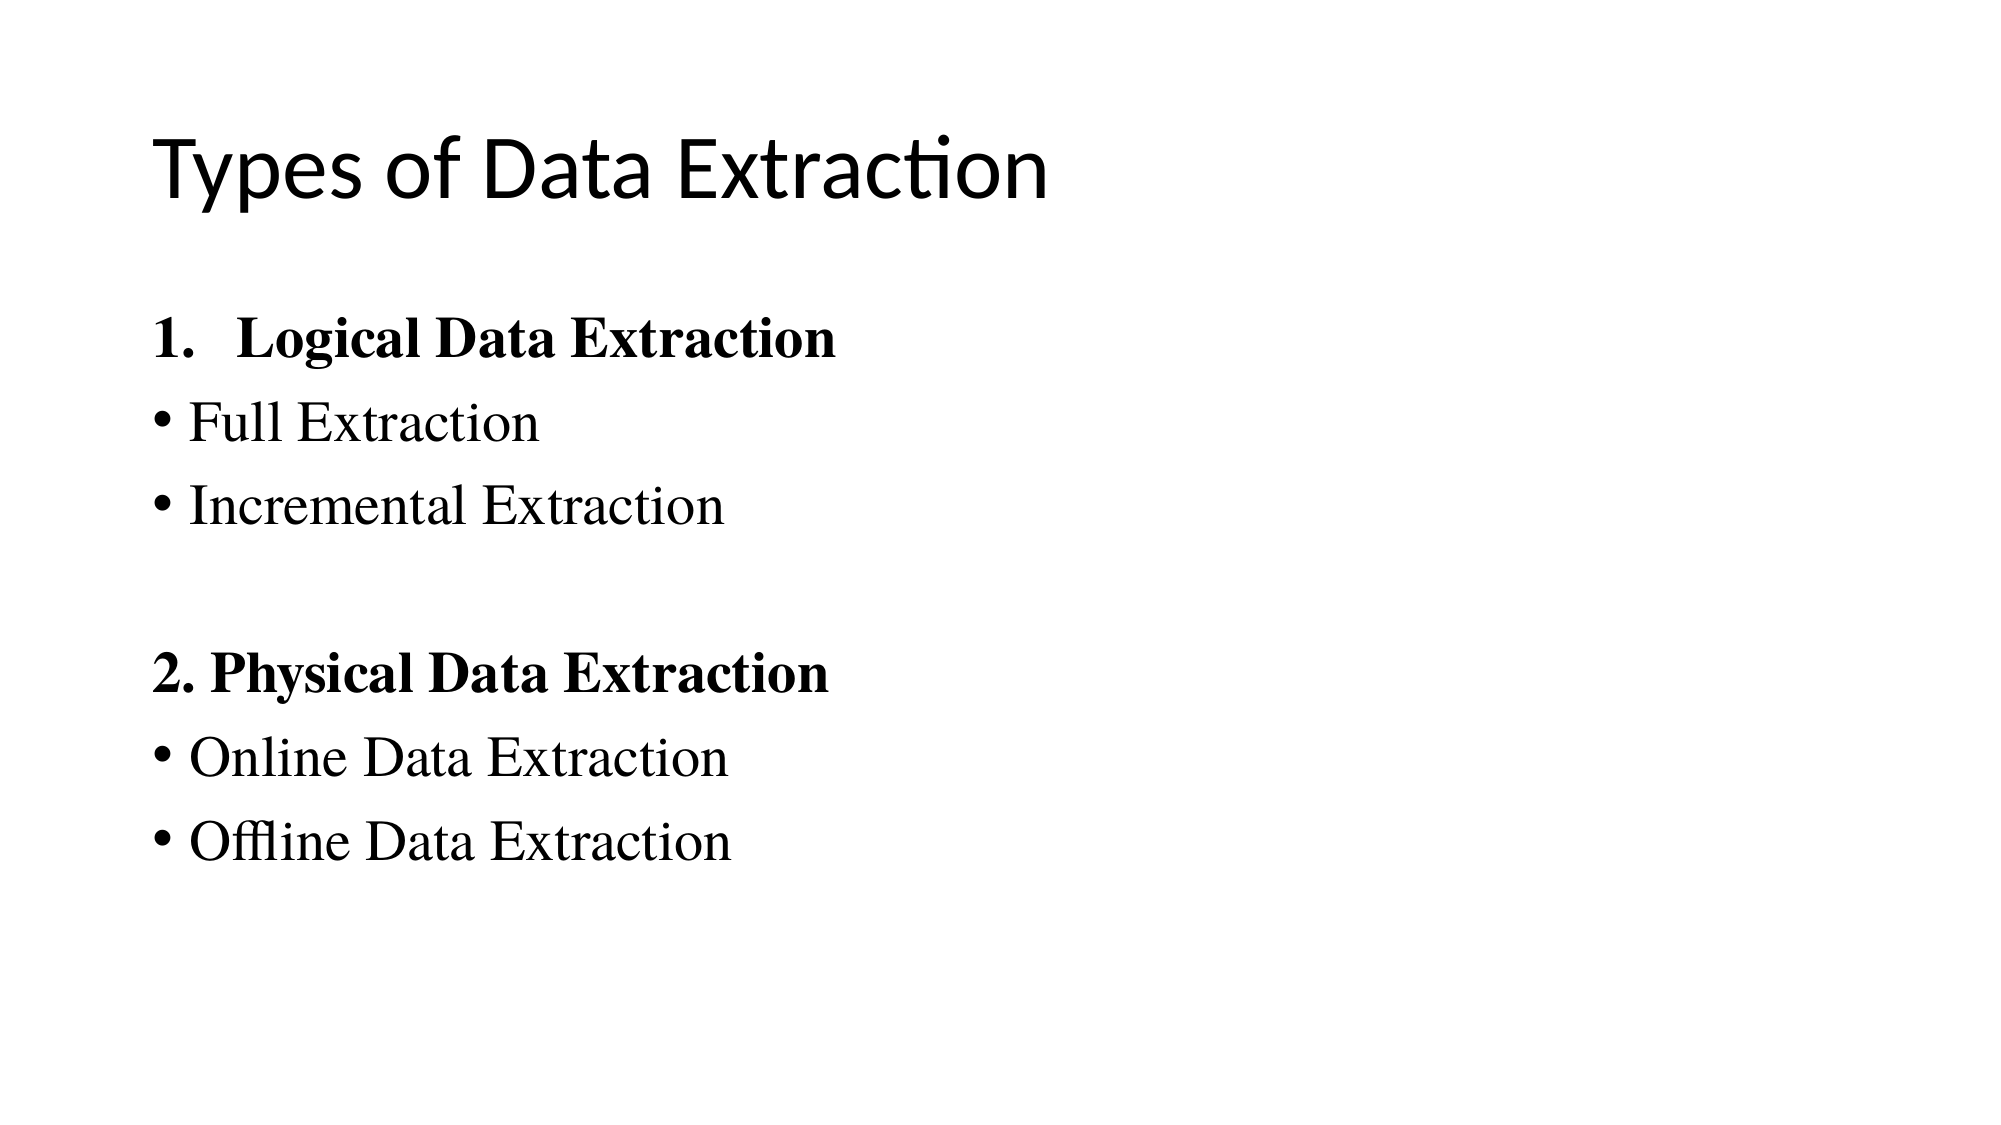

# Types of Data Extraction
Logical Data Extraction
Full Extraction
Incremental Extraction

2. Physical Data Extraction
Online Data Extraction
Offline Data Extraction